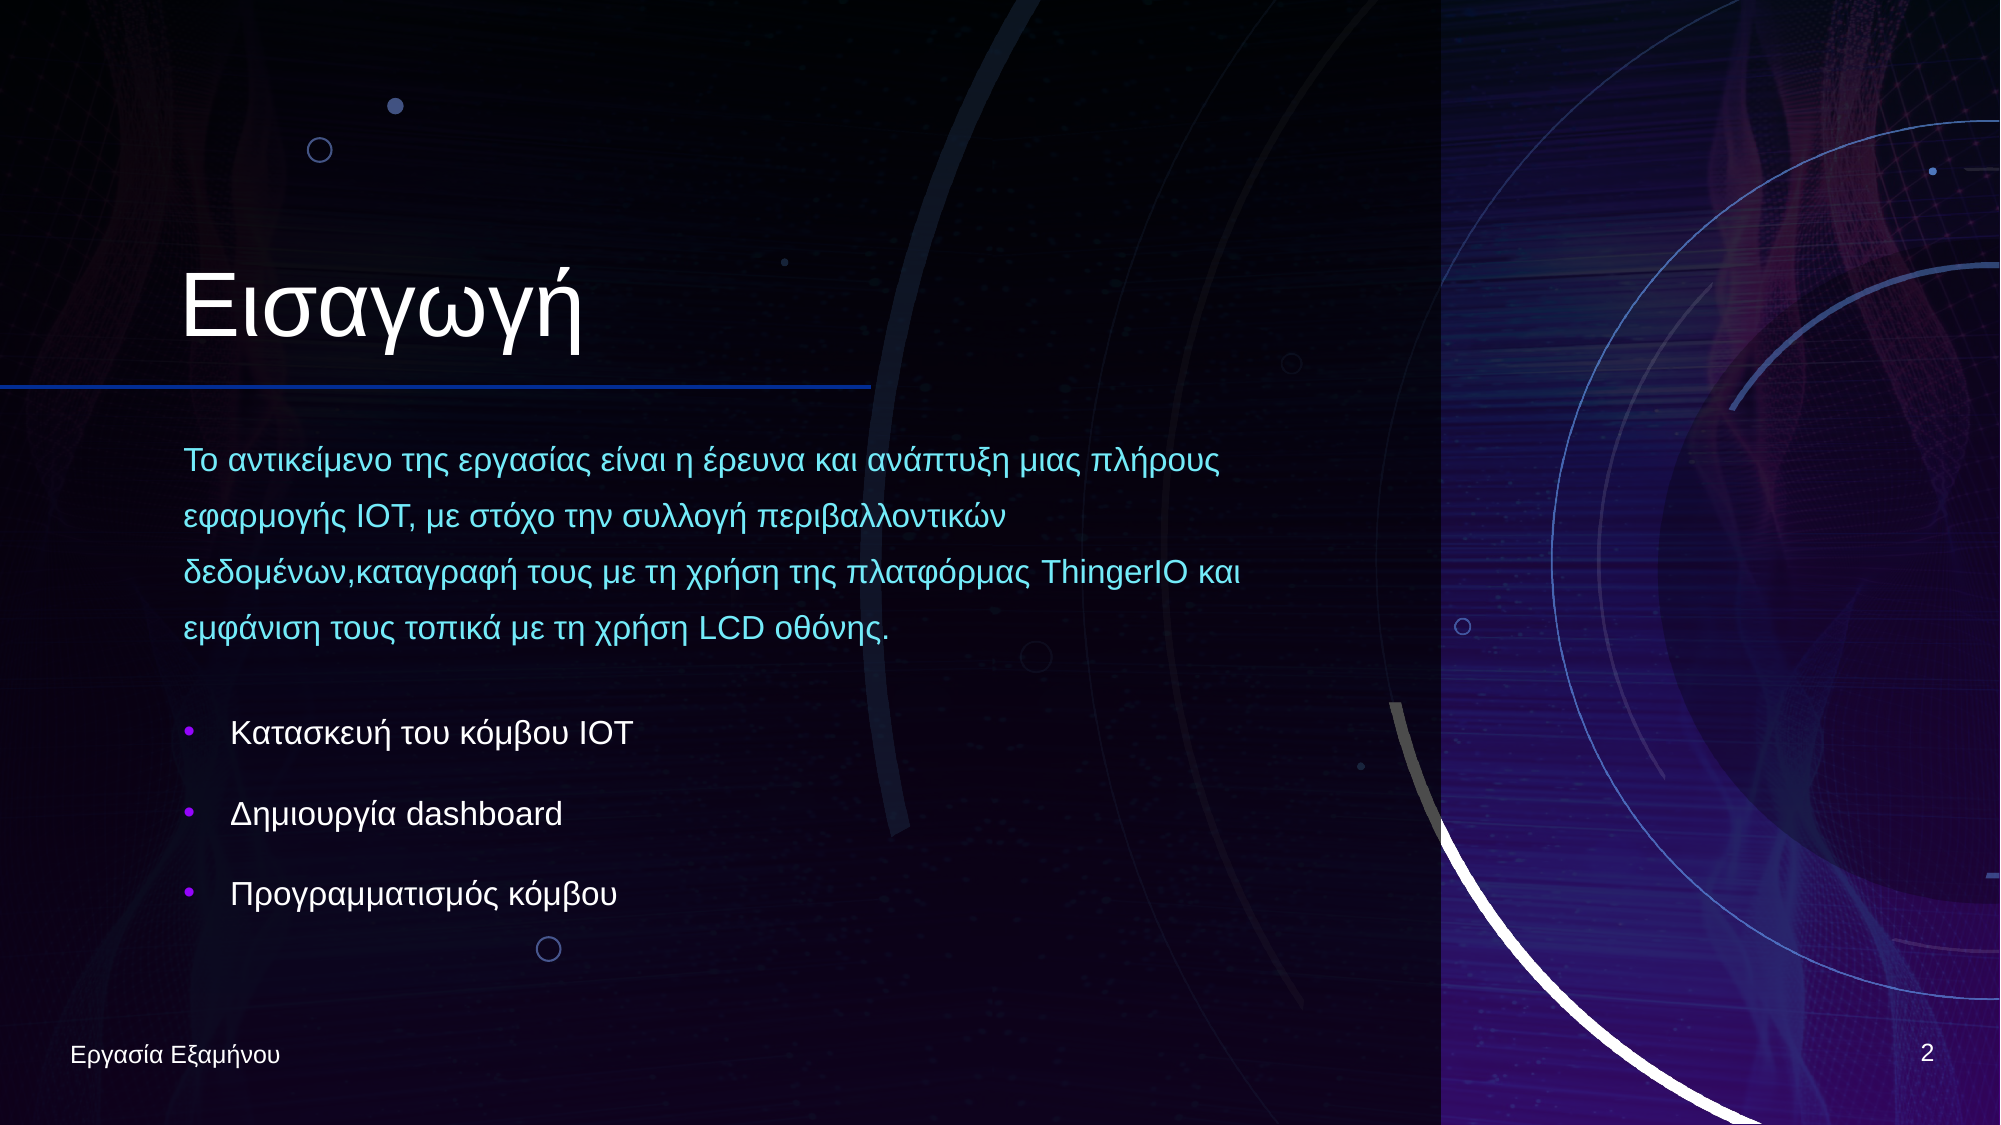

# Εισαγωγή
Το αντικείμενο της εργασίας είναι η έρευνα και ανάπτυξη μιας πλήρους εφαρμογής ΙΟΤ, με στόχο την συλλογή περιβαλλοντικών δεδομένων,καταγραφή τους με τη χρήση της πλατφόρμας ThingerIO και εμφάνιση τους τοπικά με τη χρήση LCD οθόνης.

Κατασκευή του κόμβου ΙΟΤ
Δημιουργία dashboard
Προγραμματισμός κόμβου
2
Εργασία Εξαμήνου